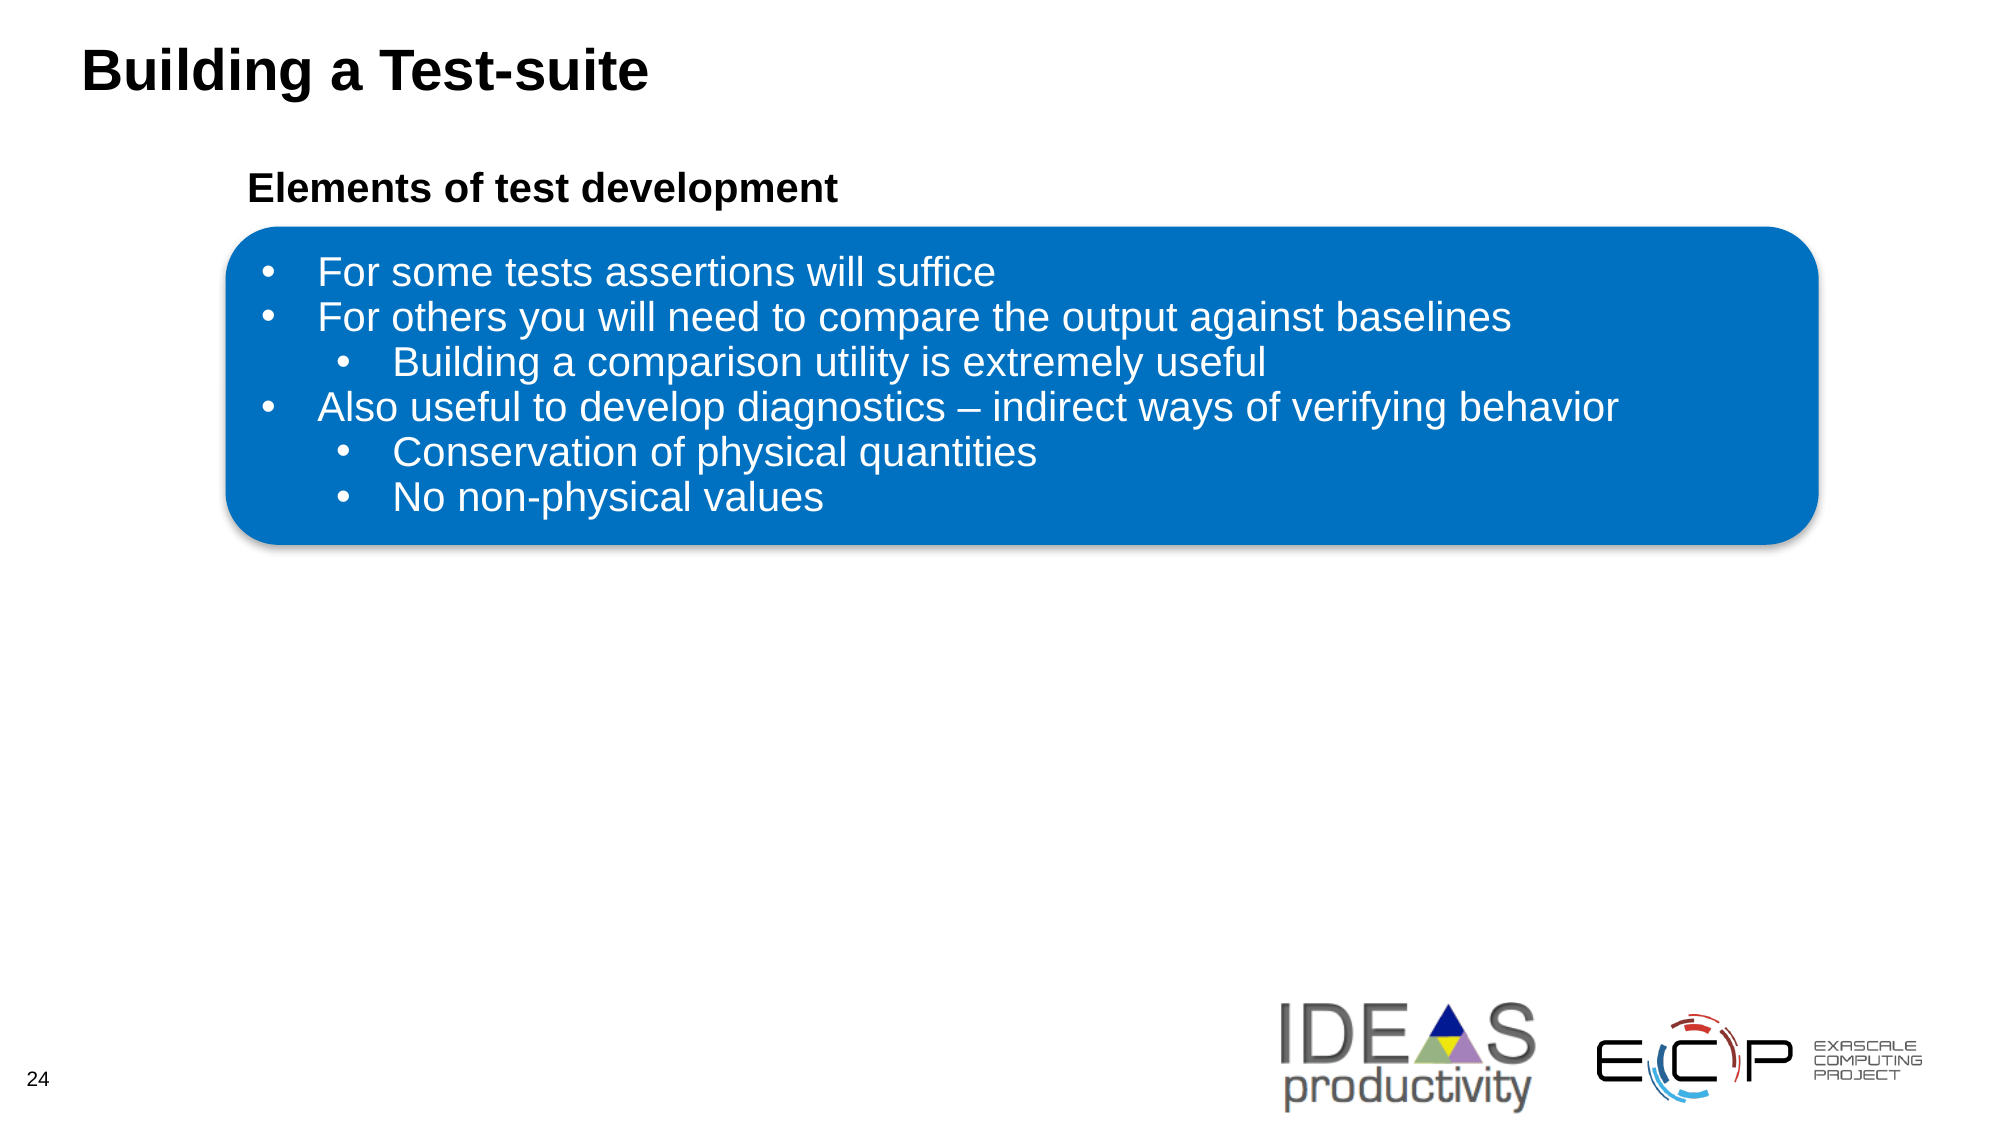

# Building a Test-suite
Elements of test development
For some tests assertions will suffice
For others you will need to compare the output against baselines
Building a comparison utility is extremely useful
Also useful to develop diagnostics – indirect ways of verifying behavior
Conservation of physical quantities
No non-physical values